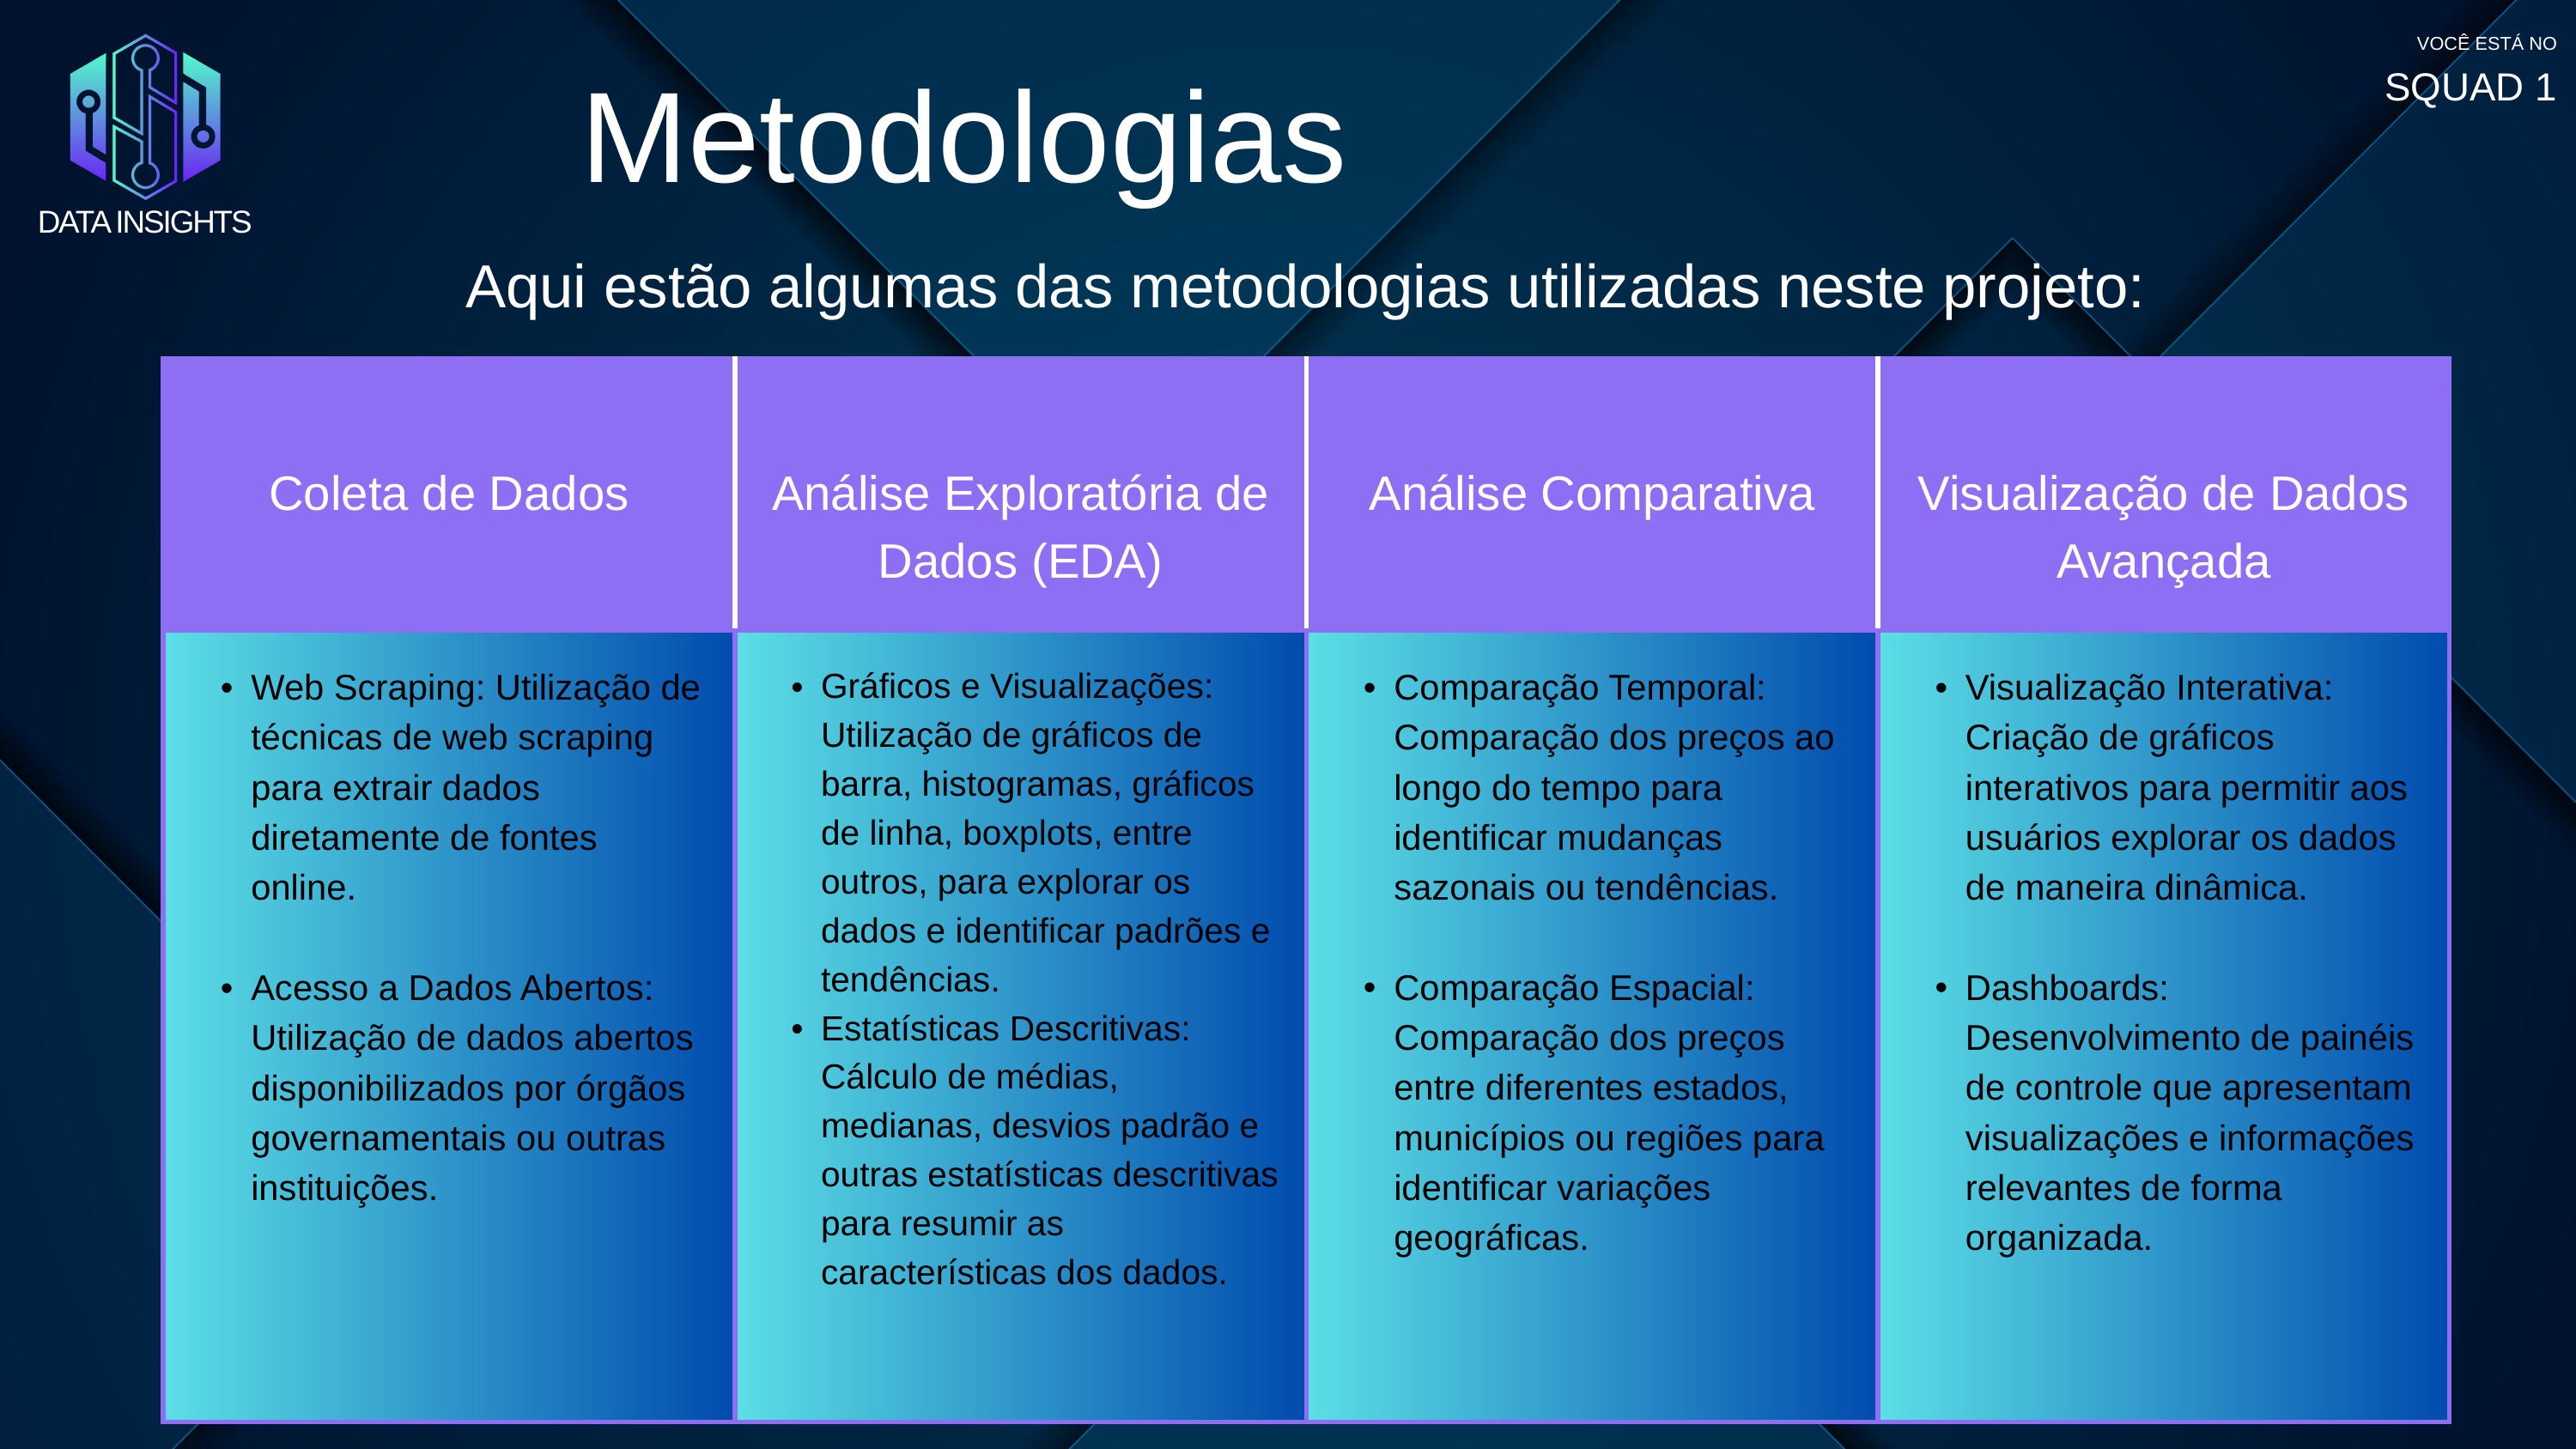

VOCÊ ESTÁ NO
SQUAD 1
Metodologias

DATA INSIGHTS
Aqui estão algumas das metodologias utilizadas neste projeto:
| Coleta de Dados | Análise Exploratória de Dados (EDA) | Análise Comparativa | Visualização de Dados Avançada |
| --- | --- | --- | --- |
| Web Scraping: Utilização de técnicas de web scraping para extrair dados diretamente de fontes online. Acesso a Dados Abertos: Utilização de dados abertos disponibilizados por órgãos governamentais ou outras instituições. | Gráficos e Visualizações: Utilização de gráficos de barra, histogramas, gráficos de linha, boxplots, entre outros, para explorar os dados e identificar padrões e tendências. Estatísticas Descritivas: Cálculo de médias, medianas, desvios padrão e outras estatísticas descritivas para resumir as características dos dados. | Comparação Temporal: Comparação dos preços ao longo do tempo para identificar mudanças sazonais ou tendências. Comparação Espacial: Comparação dos preços entre diferentes estados, municípios ou regiões para identificar variações geográficas. | Visualização Interativa: Criação de gráficos interativos para permitir aos usuários explorar os dados de maneira dinâmica. Dashboards: Desenvolvimento de painéis de controle que apresentam visualizações e informações relevantes de forma organizada. |